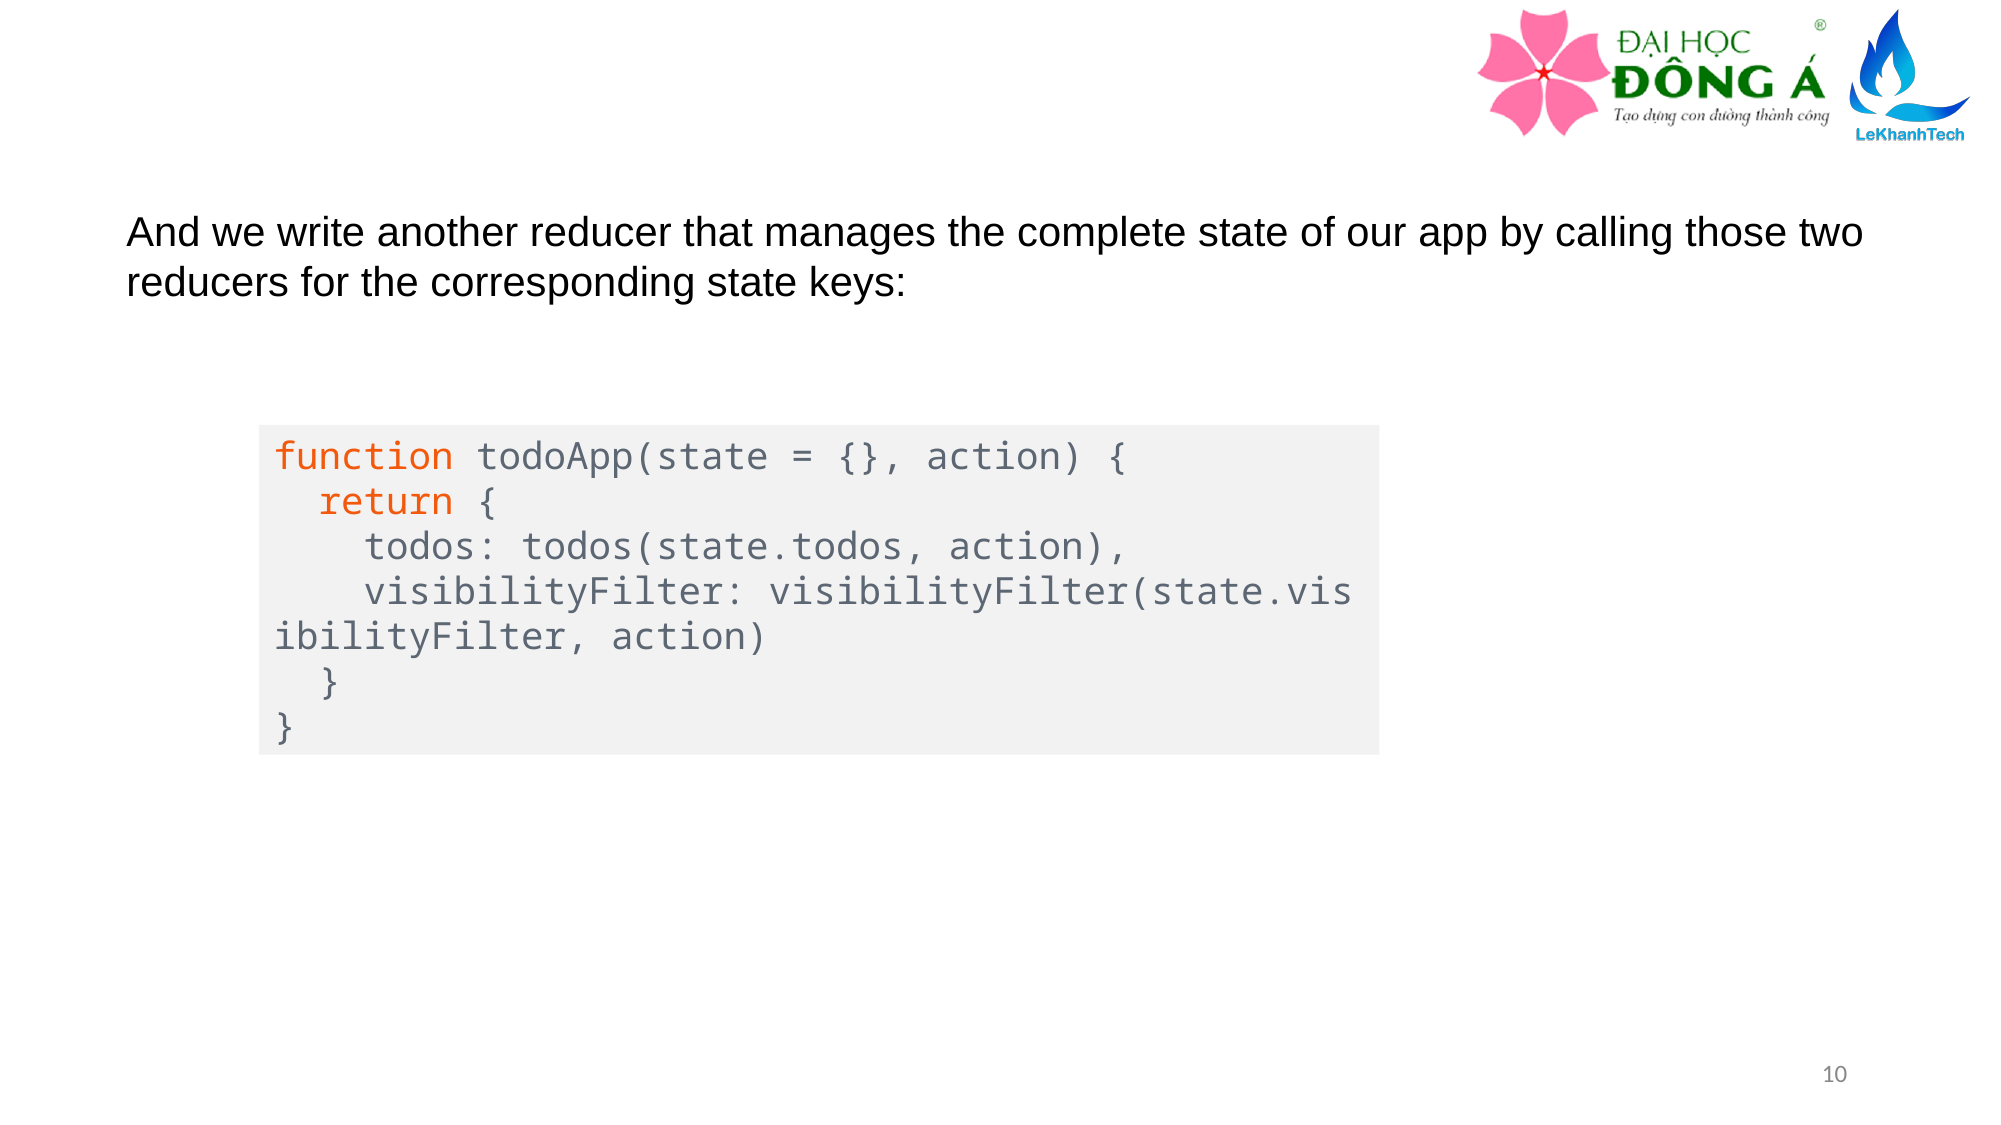

And we write another reducer that manages the complete state of our app by calling those two reducers for the corresponding state keys:
function todoApp(state = {}, action) {
  return {
    todos: todos(state.todos, action),
    visibilityFilter: visibilityFilter(state.visibilityFilter, action)
  }
}
10